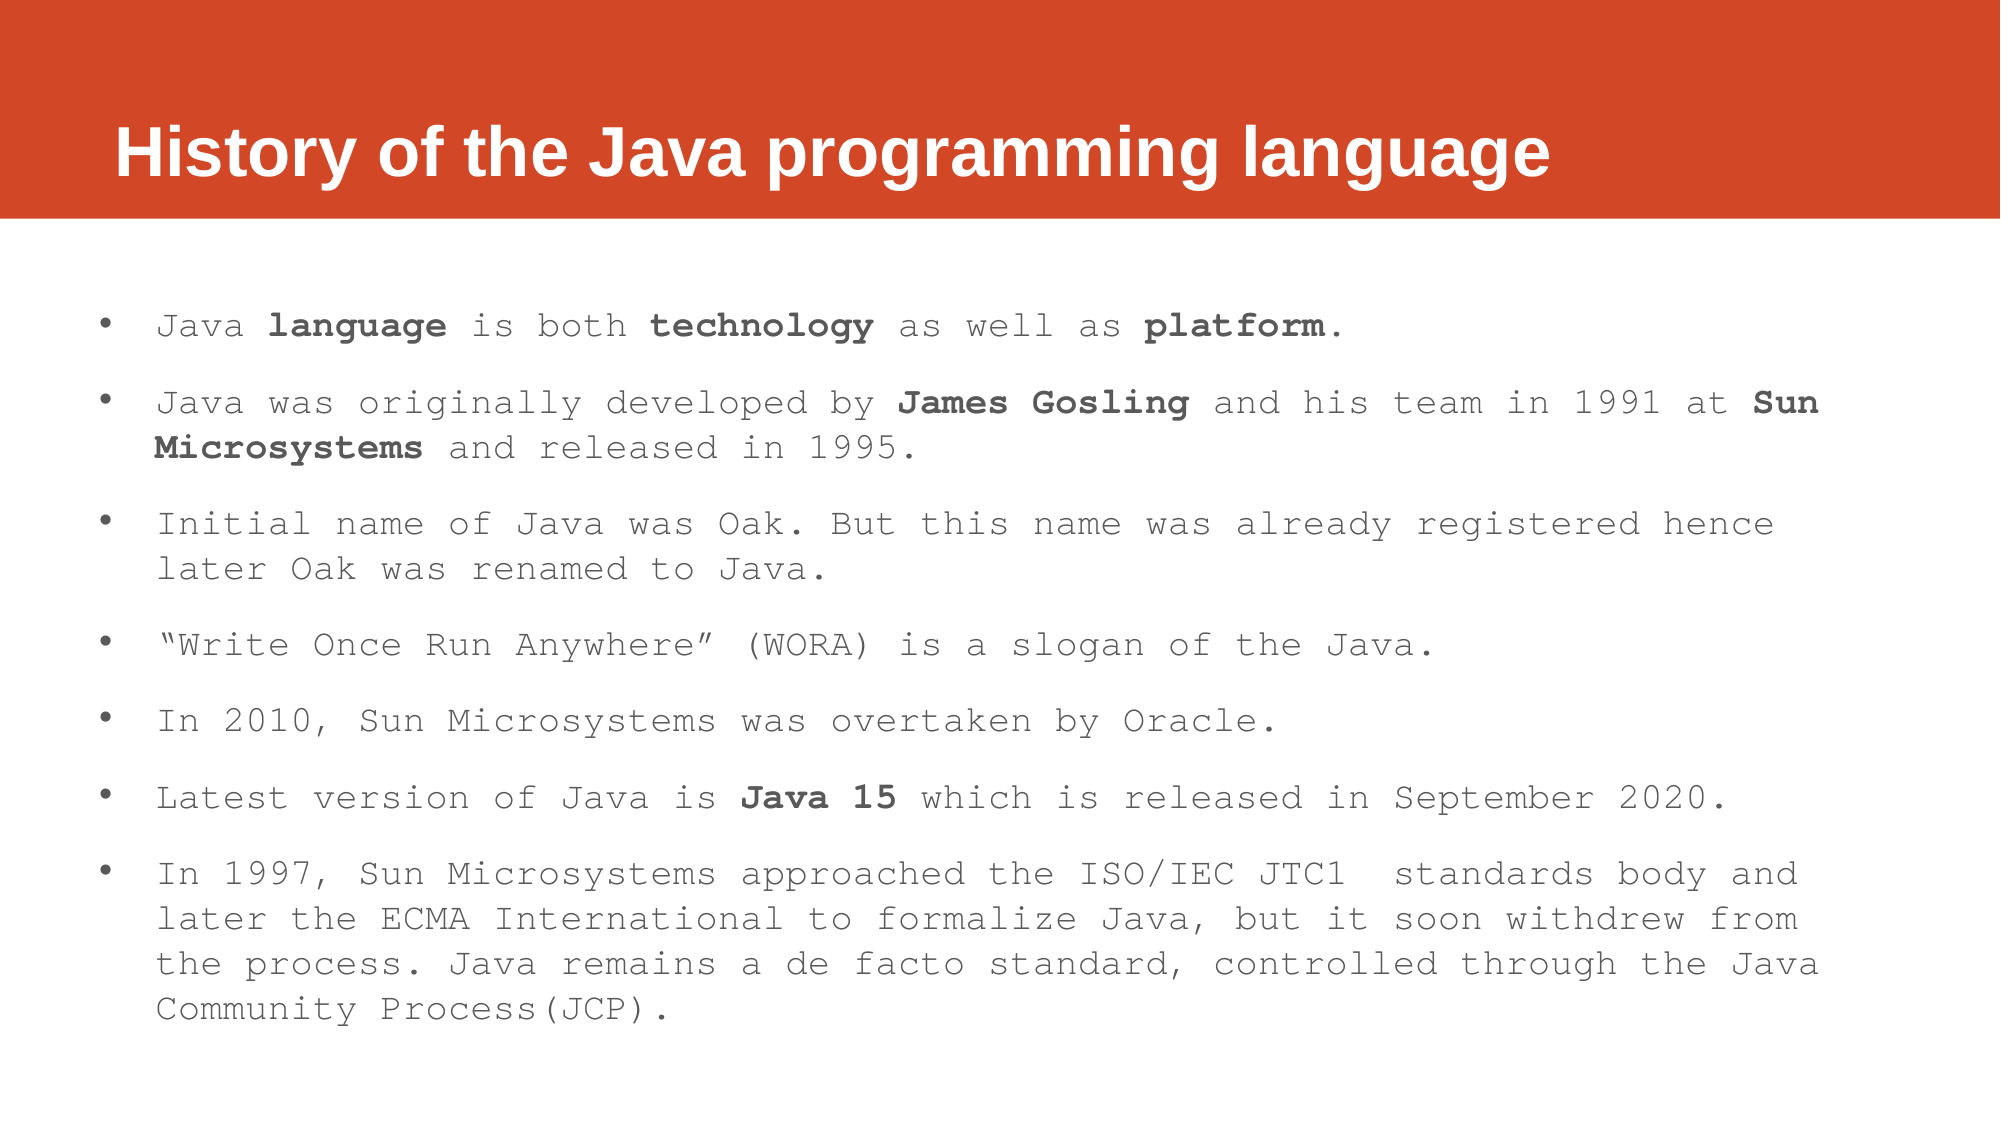

# History of the Java programming language
Java language is both technology as well as platform.
Java was originally developed by James Gosling and his team in 1991 at Sun Microsystems and released in 1995.
Initial name of Java was Oak. But this name was already registered hence later Oak was renamed to Java.
“Write Once Run Anywhere” (WORA) is a slogan of the Java.
In 2010, Sun Microsystems was overtaken by Oracle.
Latest version of Java is Java 15 which is released in September 2020.
In 1997, Sun Microsystems approached the ISO/IEC JTC1  standards body and later the ECMA International to formalize Java, but it soon withdrew from the process. Java remains a de facto standard, controlled through the Java Community Process(JCP).